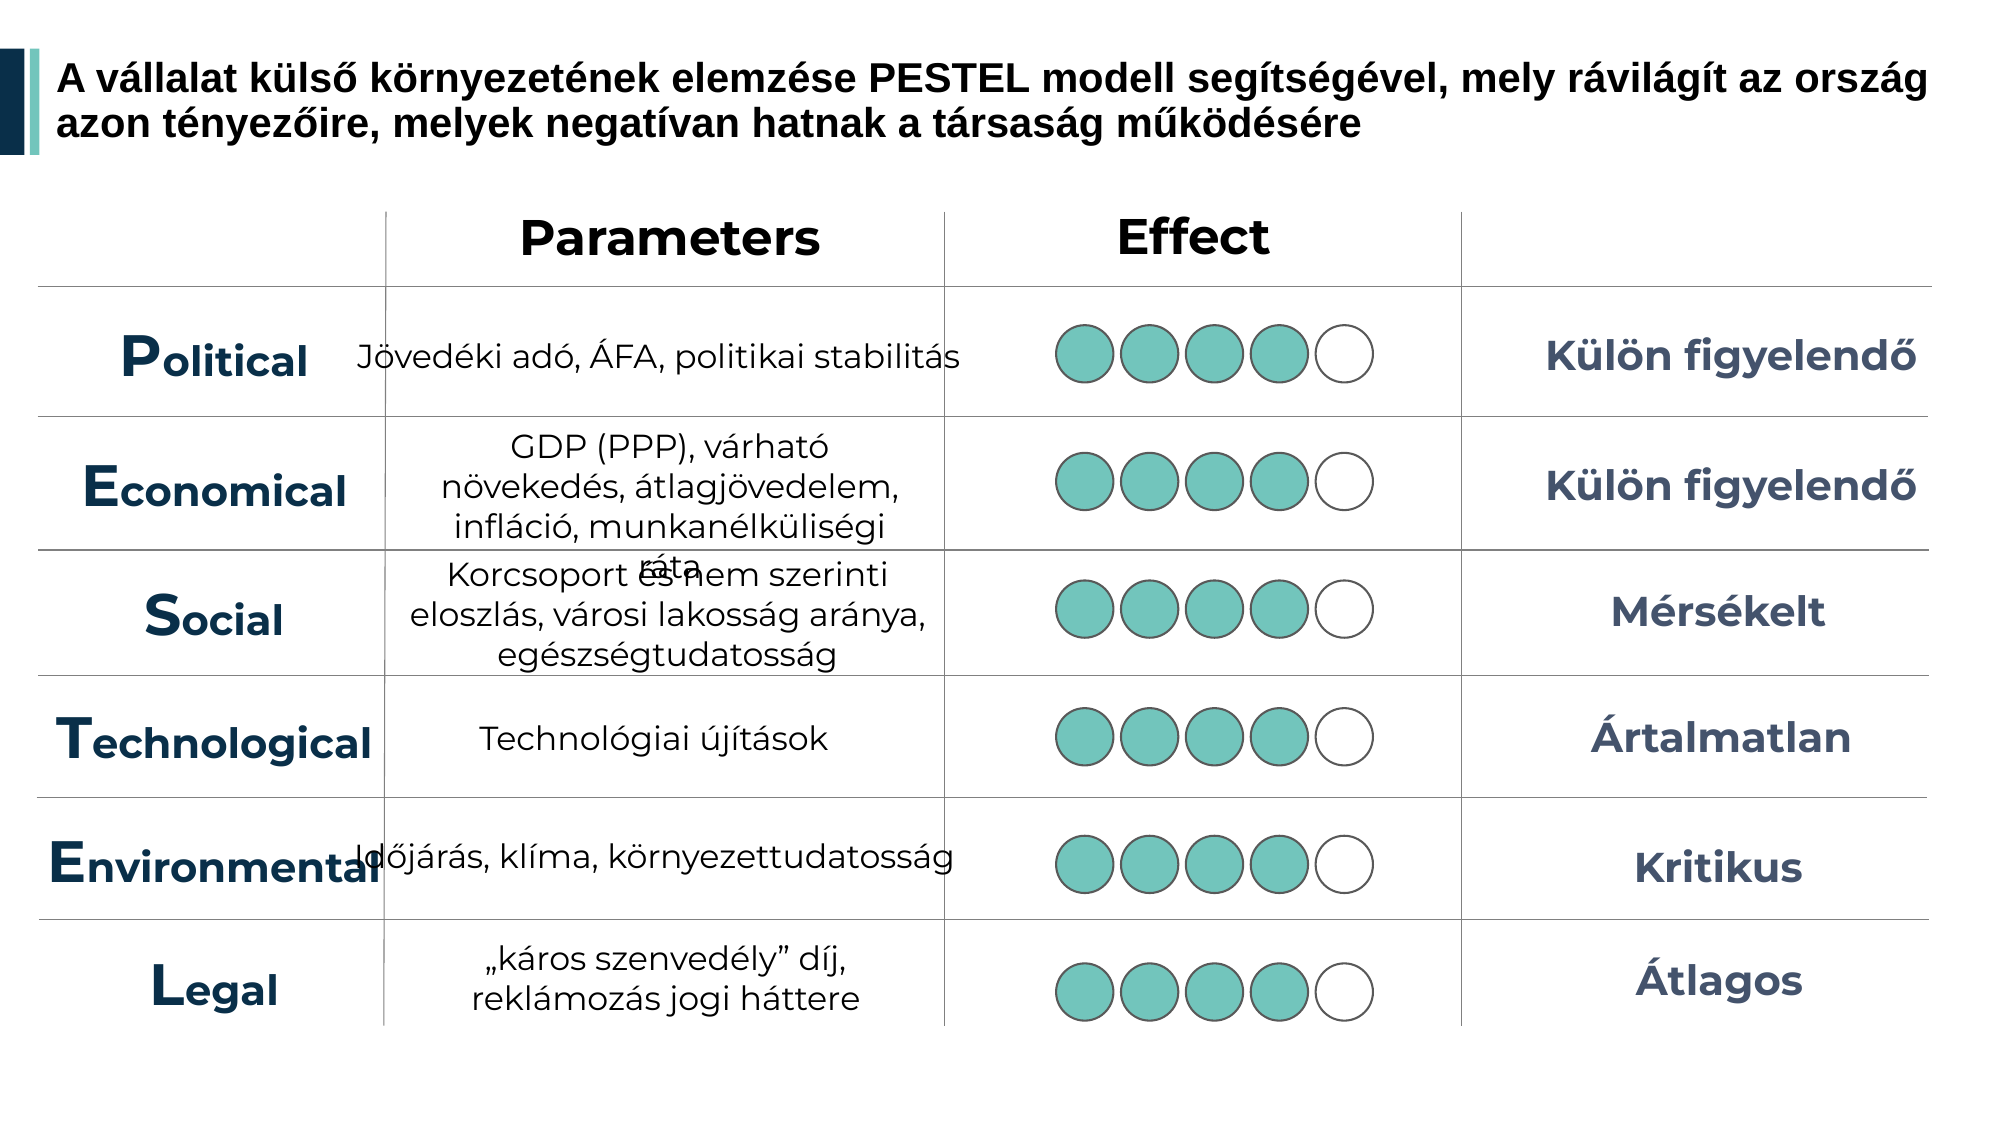

# A vállalat külső környezetének elemzése PESTEL modell segítségével, mely rávilágít az ország azon tényezőire, melyek negatívan hatnak a társaság működésére
Effect
Parameters
Political
Külön figyelendő

Jövedéki adó, ÁFA, politikai stabilitás
GDP (PPP), várható növekedés, átlagjövedelem, infláció, munkanélküliségi ráta
Economical
Külön figyelendő

Korcsoport és nem szerinti eloszlás, városi lakosság aránya, egészségtudatosság
Social
Mérsékelt

Technological
Ártalmatlan

Technológiai újítások
Environmental
Időjárás, klíma, környezettudatosság
Kritikus

„káros szenvedély” díj, reklámozás jogi háttere
Legal
Átlagos